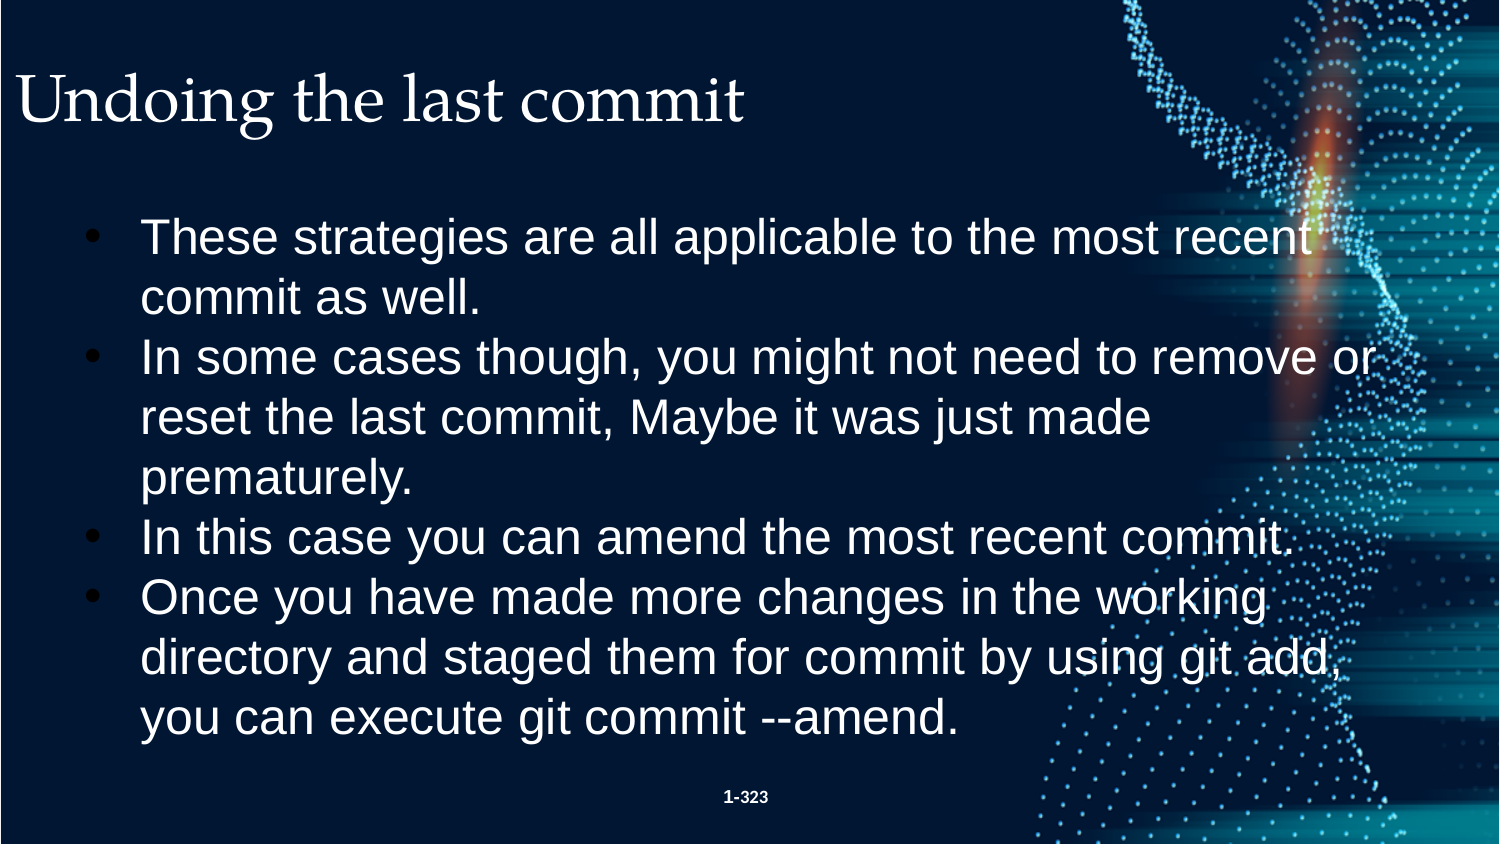

Undoing the last commit
These strategies are all applicable to the most recent commit as well.
In some cases though, you might not need to remove or reset the last commit, Maybe it was just made prematurely.
In this case you can amend the most recent commit.
Once you have made more changes in the working directory and staged them for commit by using git add, you can execute git commit --amend.
1-323